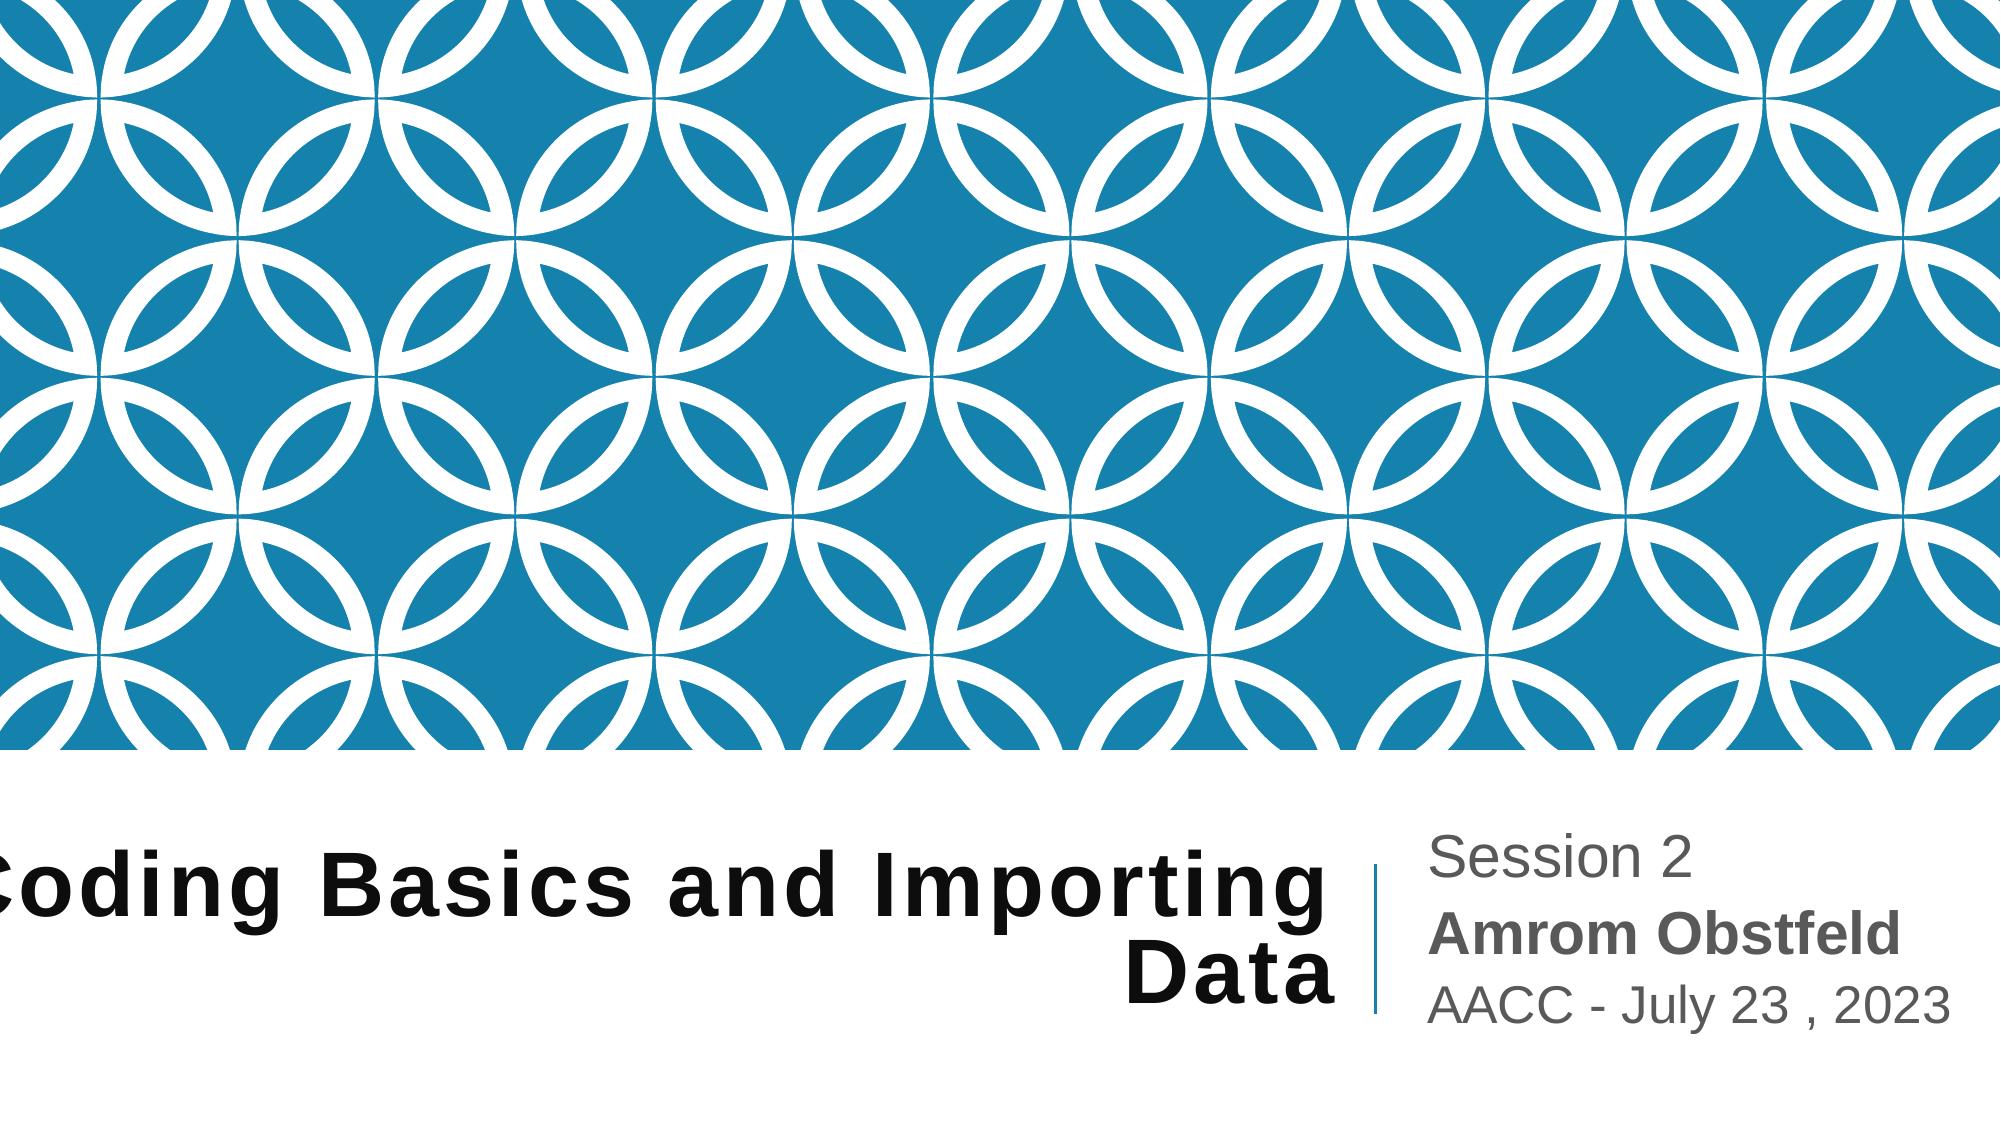

Session 2
Amrom Obstfeld
AACC - July 23 , 2023
# Coding Basics and Importing Data